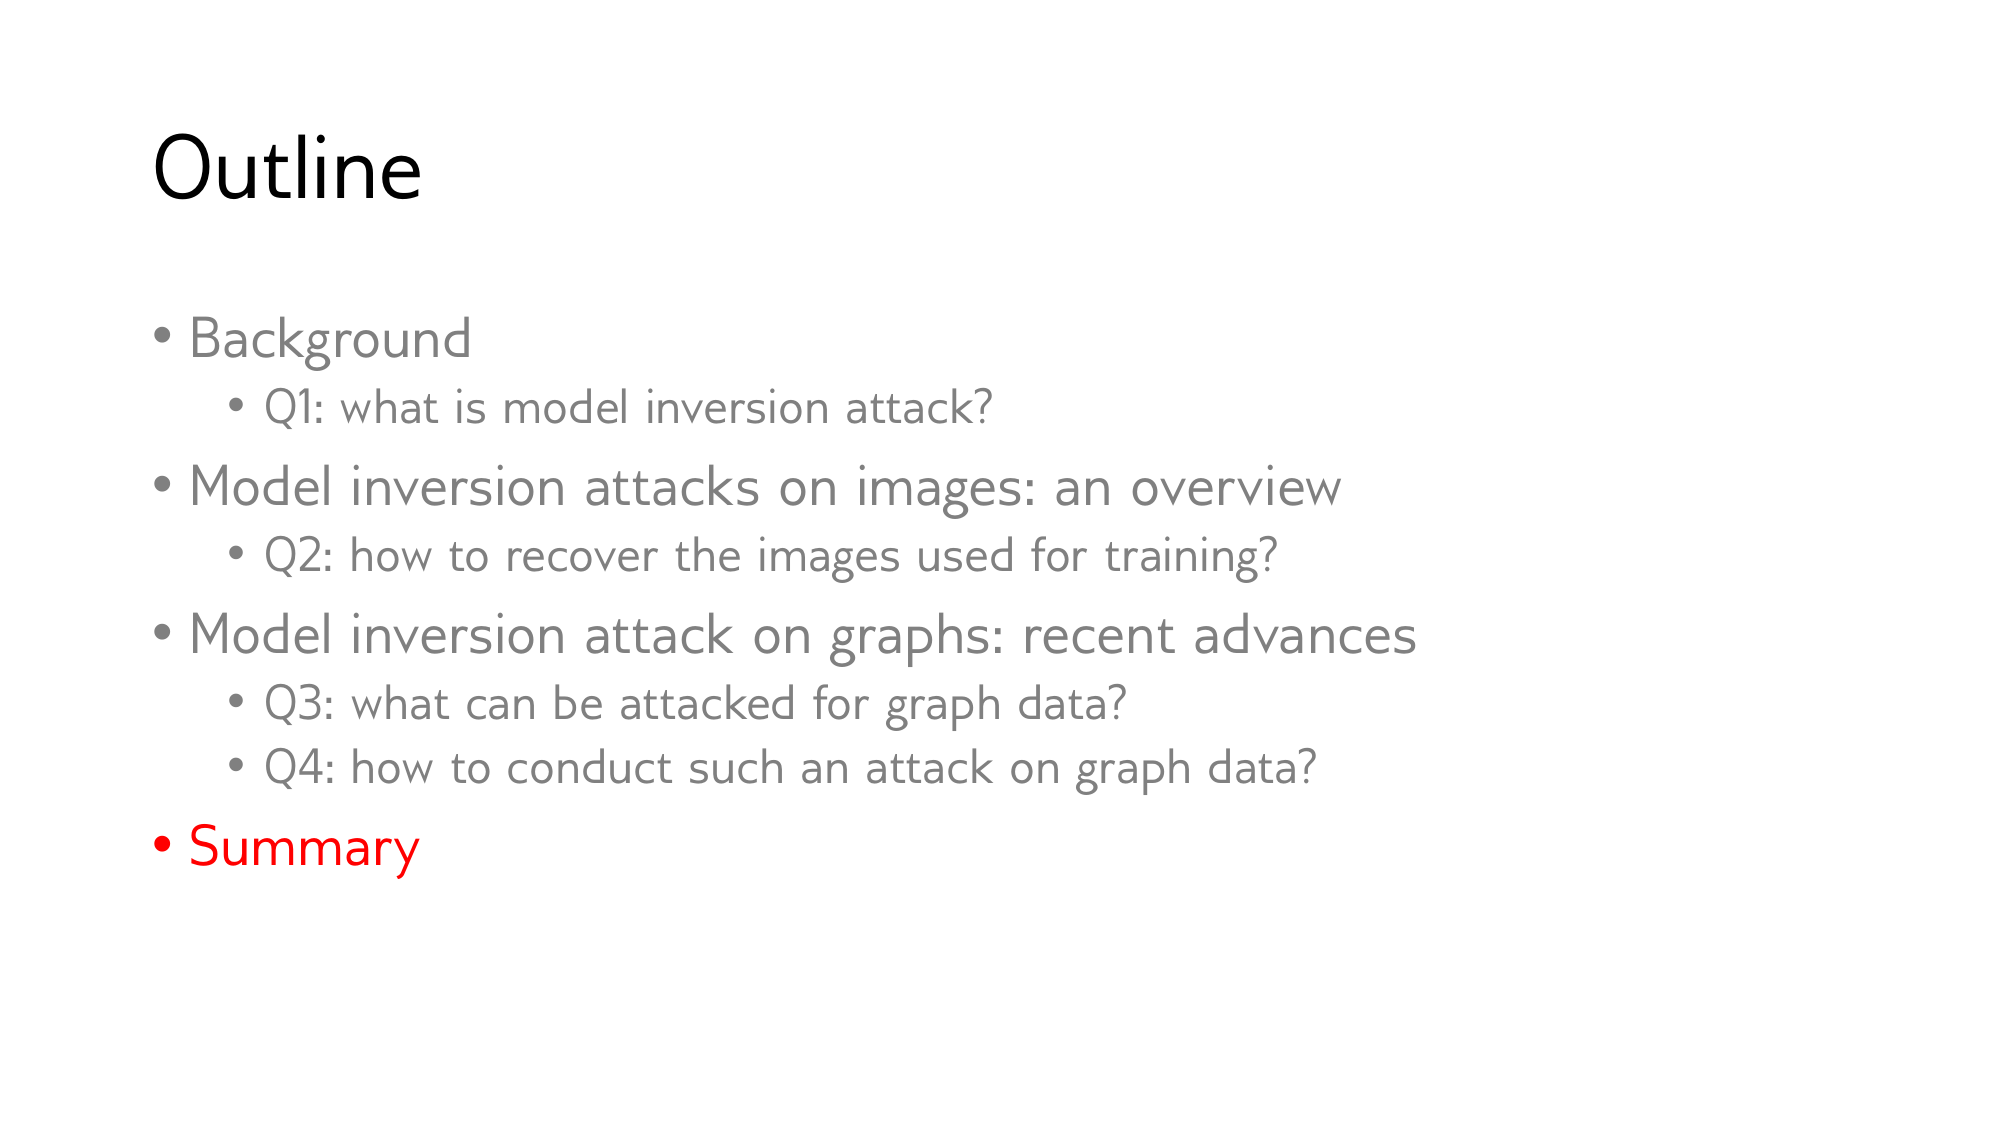

# Outline
Background
Q1: what is model inversion attack?
Model inversion attacks on images: an overview
Q2: how to recover the images used for training?
Model inversion attack on graphs: recent advances
Q3: what can be attacked for graph data?
Q4: how to conduct such an attack on graph data?
Summary